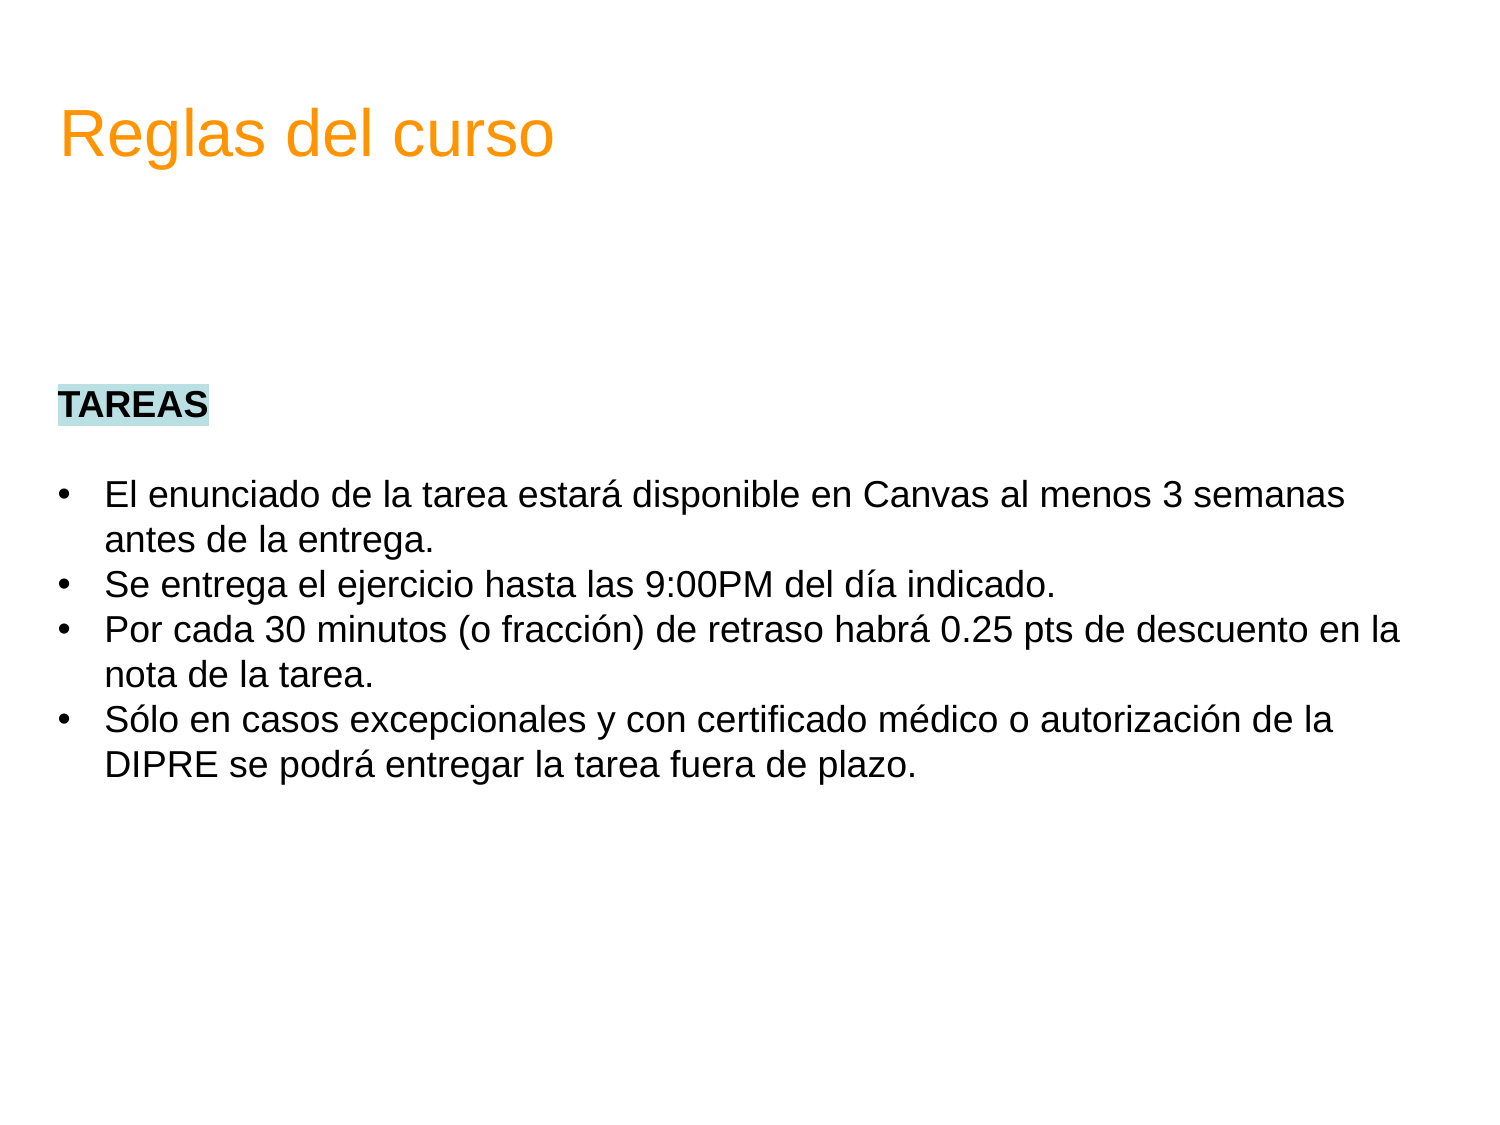

Reglas del curso
TAREAS

El enunciado de la tarea estará disponible en Canvas al menos 3 semanas antes de la entrega.
Se entrega el ejercicio hasta las 9:00PM del día indicado.
Por cada 30 minutos (o fracción) de retraso habrá 0.25 pts de descuento en la nota de la tarea.
Sólo en casos excepcionales y con certificado médico o autorización de la DIPRE se podrá entregar la tarea fuera de plazo.